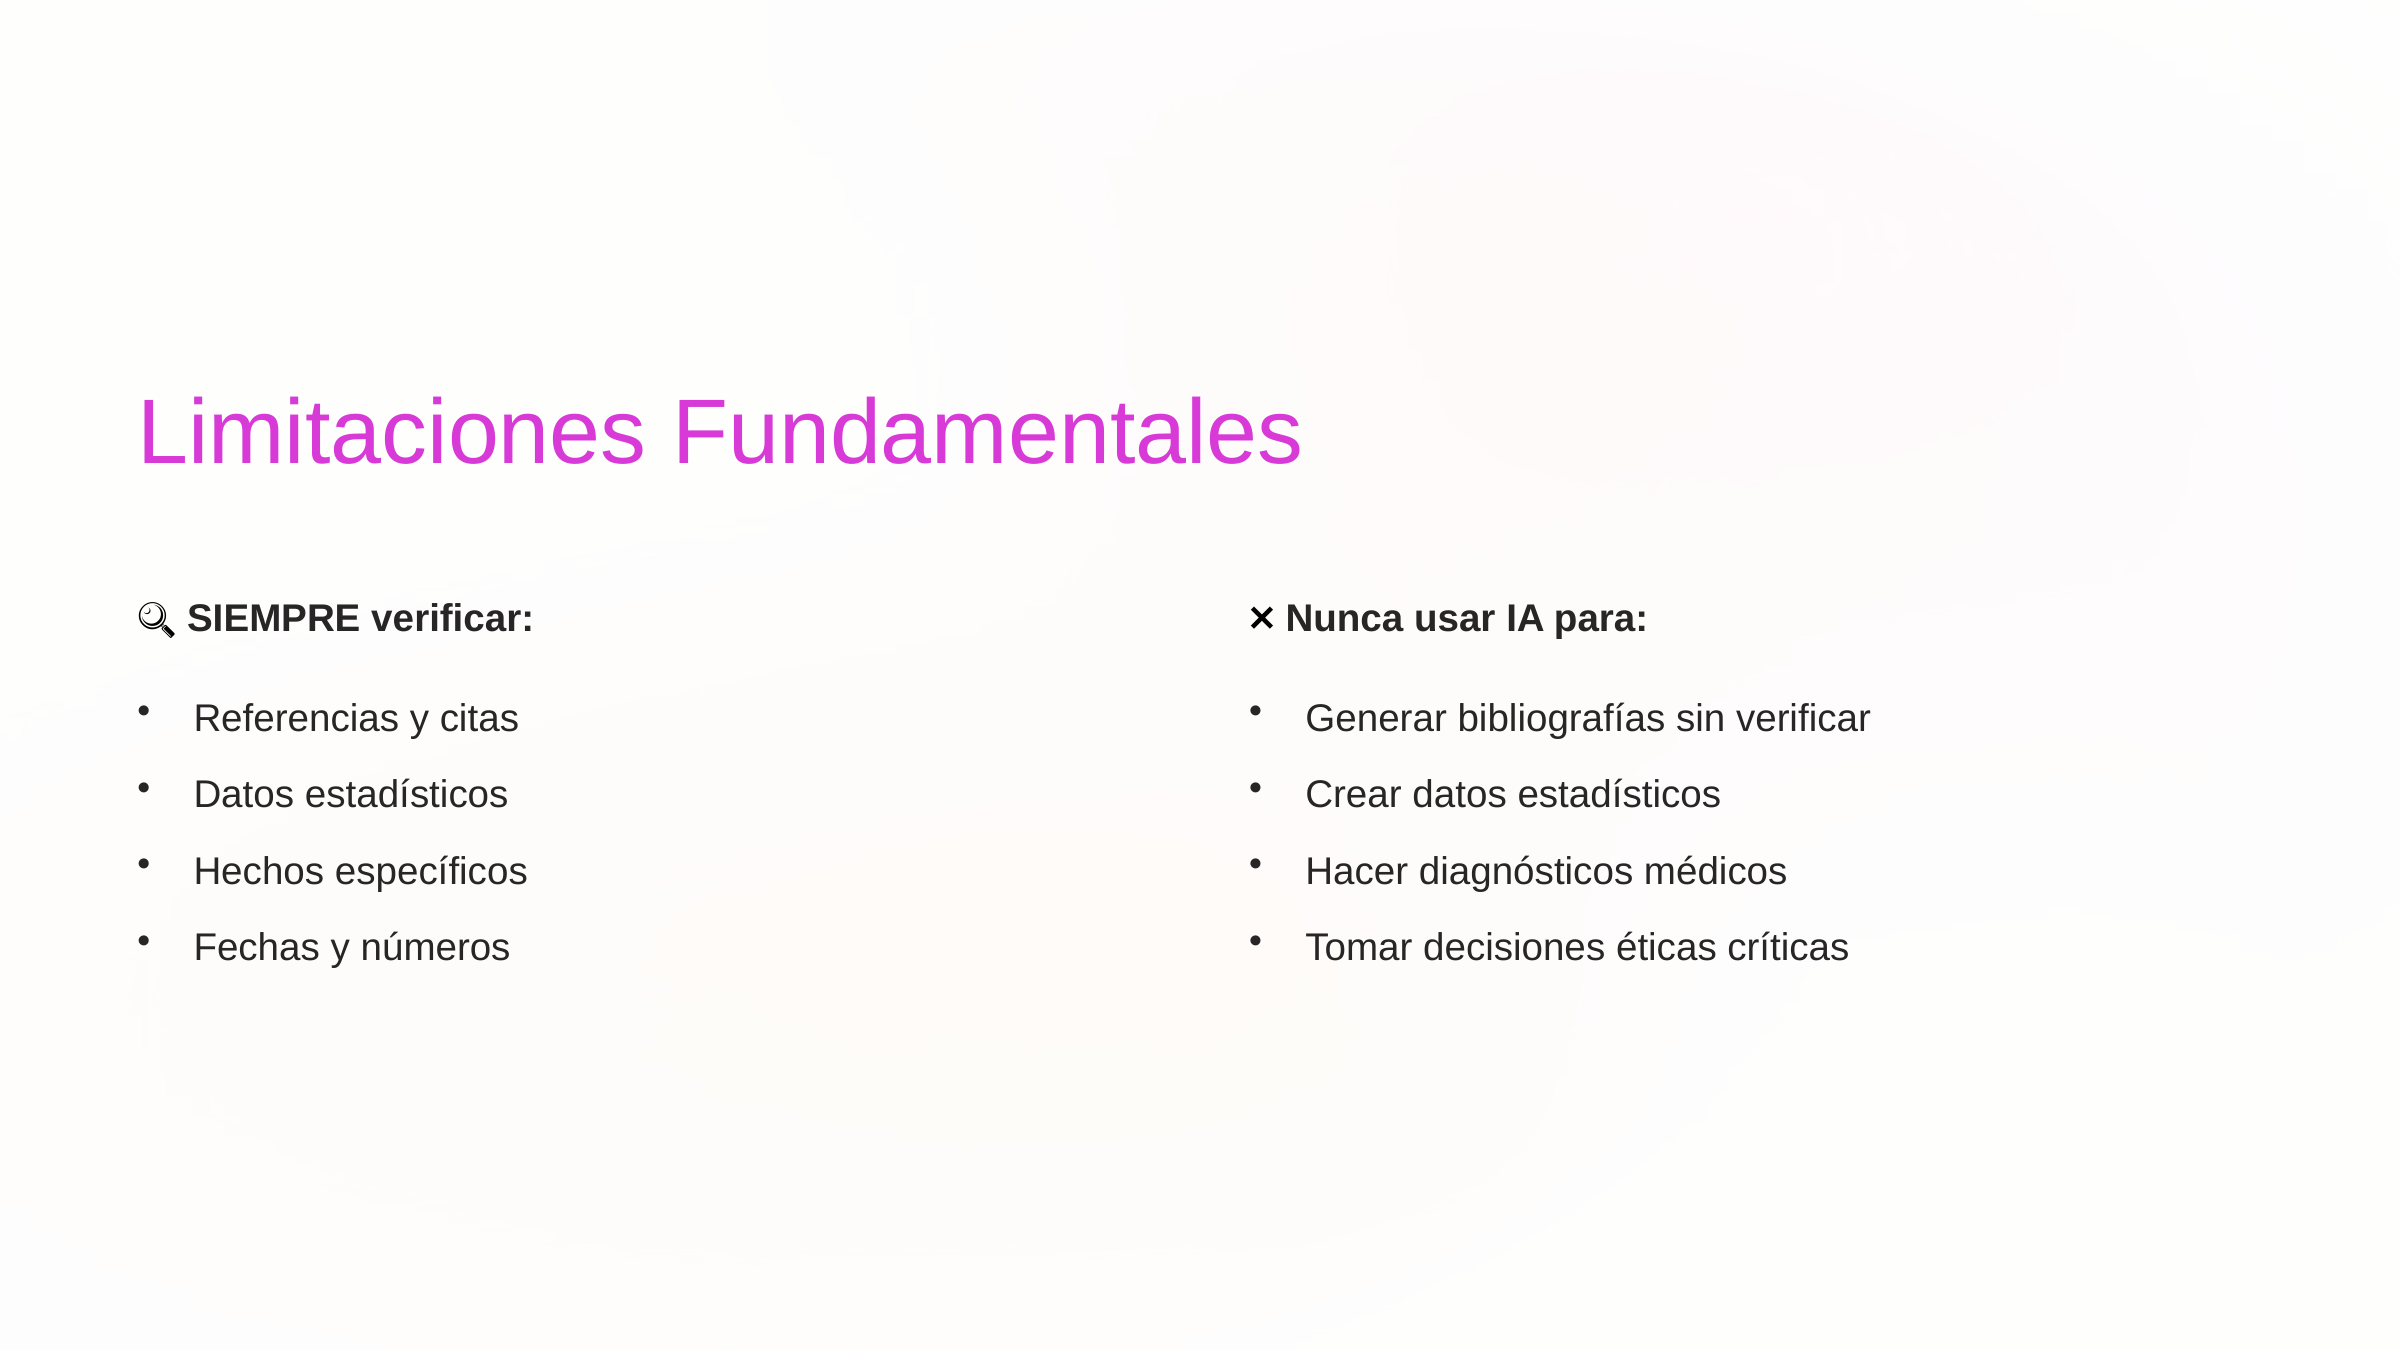

Limitaciones Fundamentales
🔍 SIEMPRE verificar:
❌ Nunca usar IA para:
Referencias y citas
Generar bibliografías sin verificar
Datos estadísticos
Crear datos estadísticos
Hechos específicos
Hacer diagnósticos médicos
Fechas y números
Tomar decisiones éticas críticas